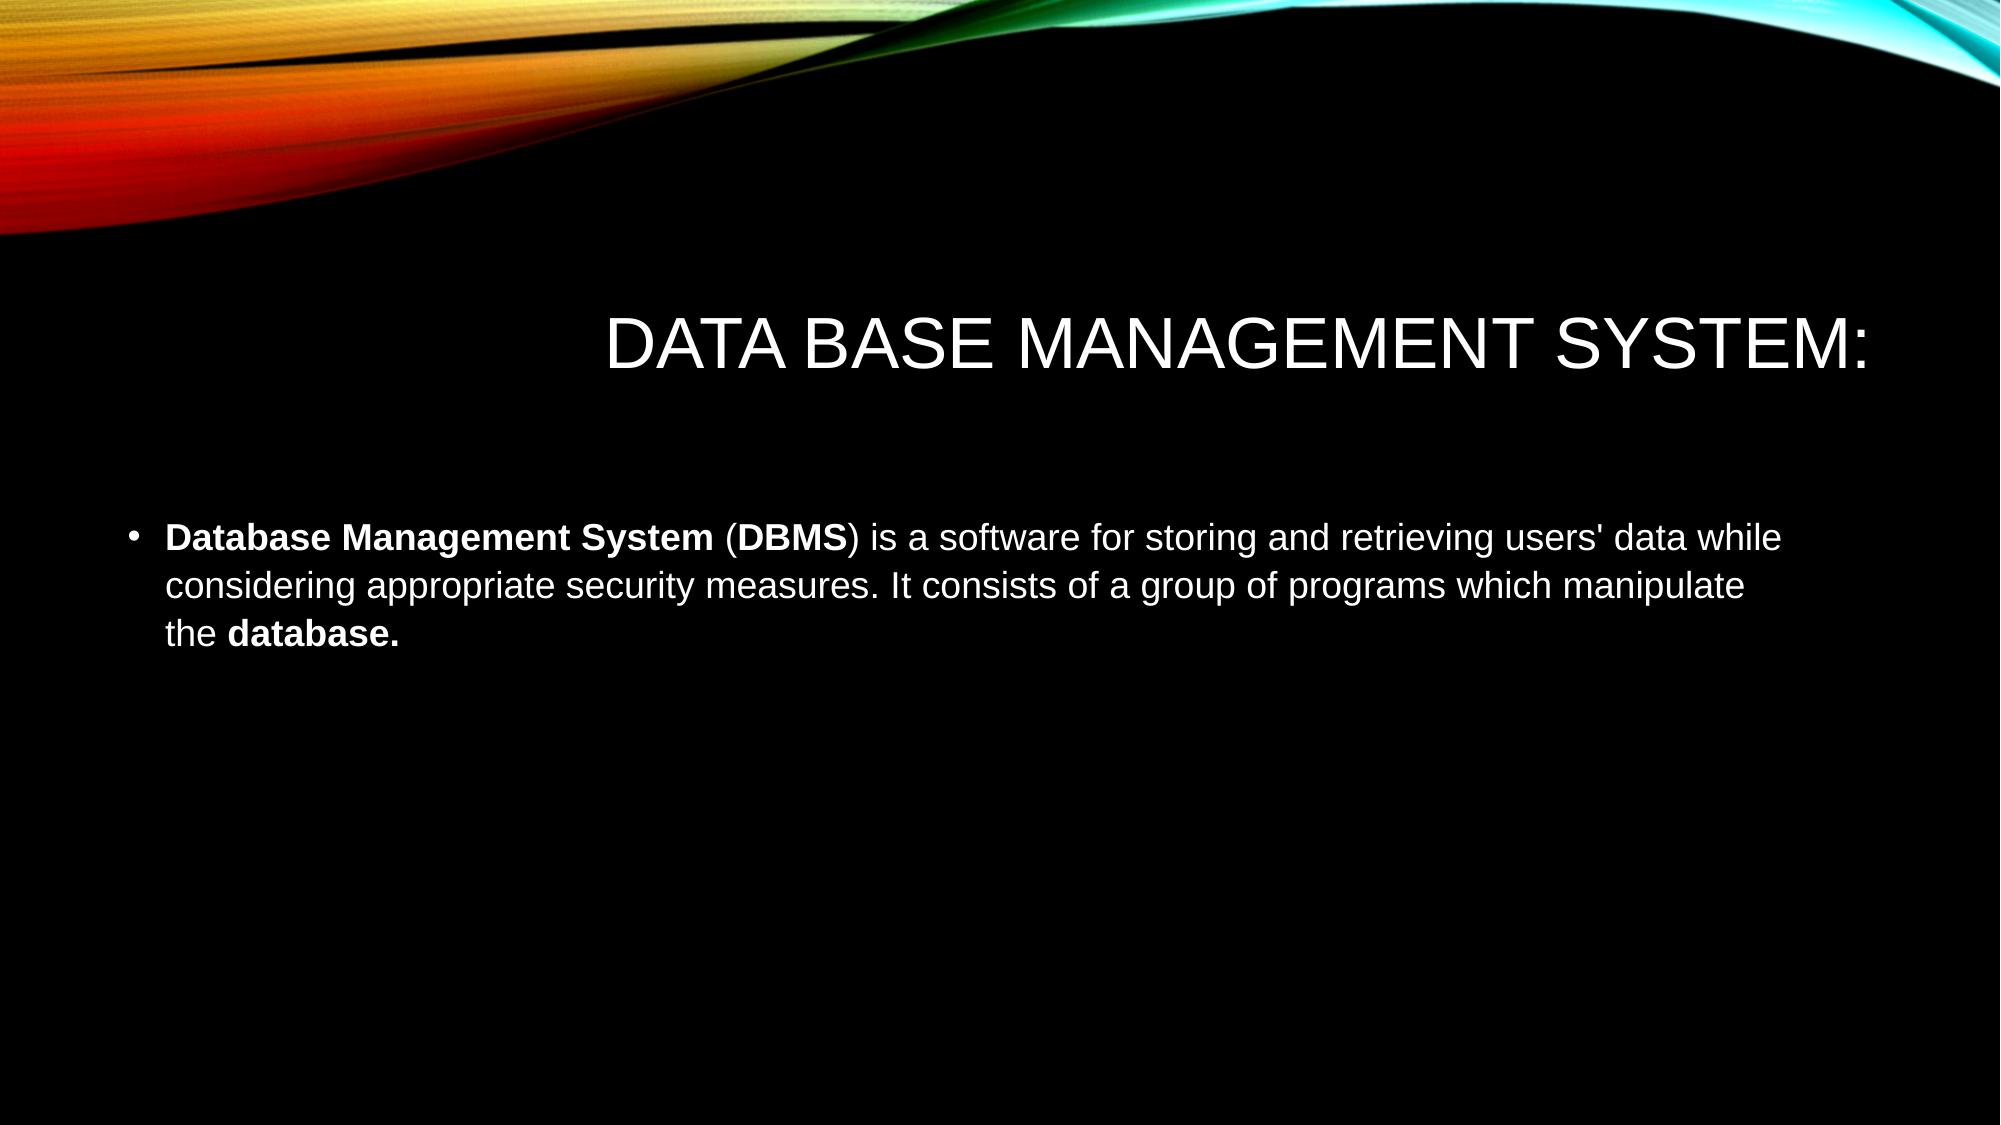

# DATA BASE MANAGEMENT SYSTEM:
Database Management System (DBMS) is a software for storing and retrieving users' data while considering appropriate security measures. It consists of a group of programs which manipulate the database.